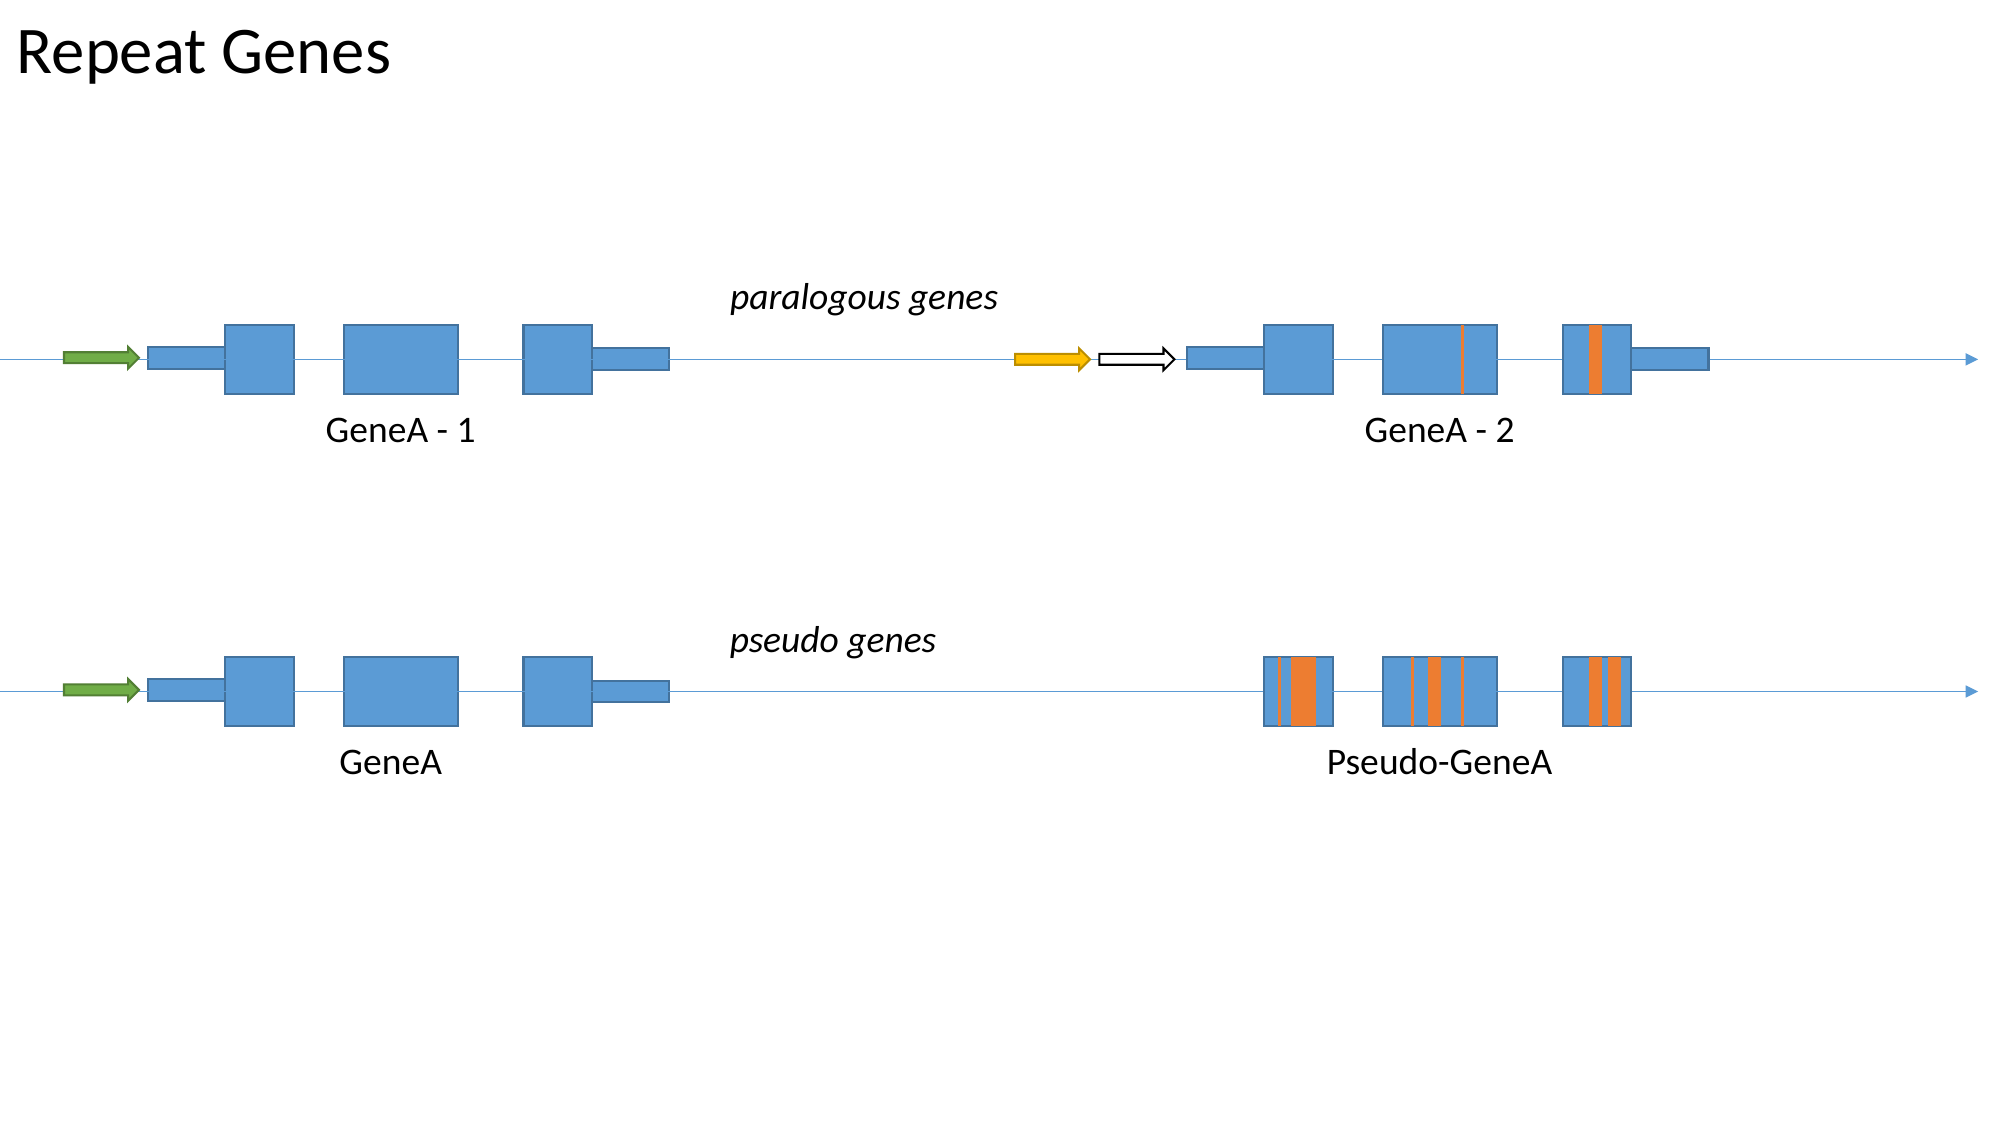

Repeat Genes
paralogous genes

GeneA - 1
GeneA - 2
pseudo genes

GeneA
Pseudo-GeneA